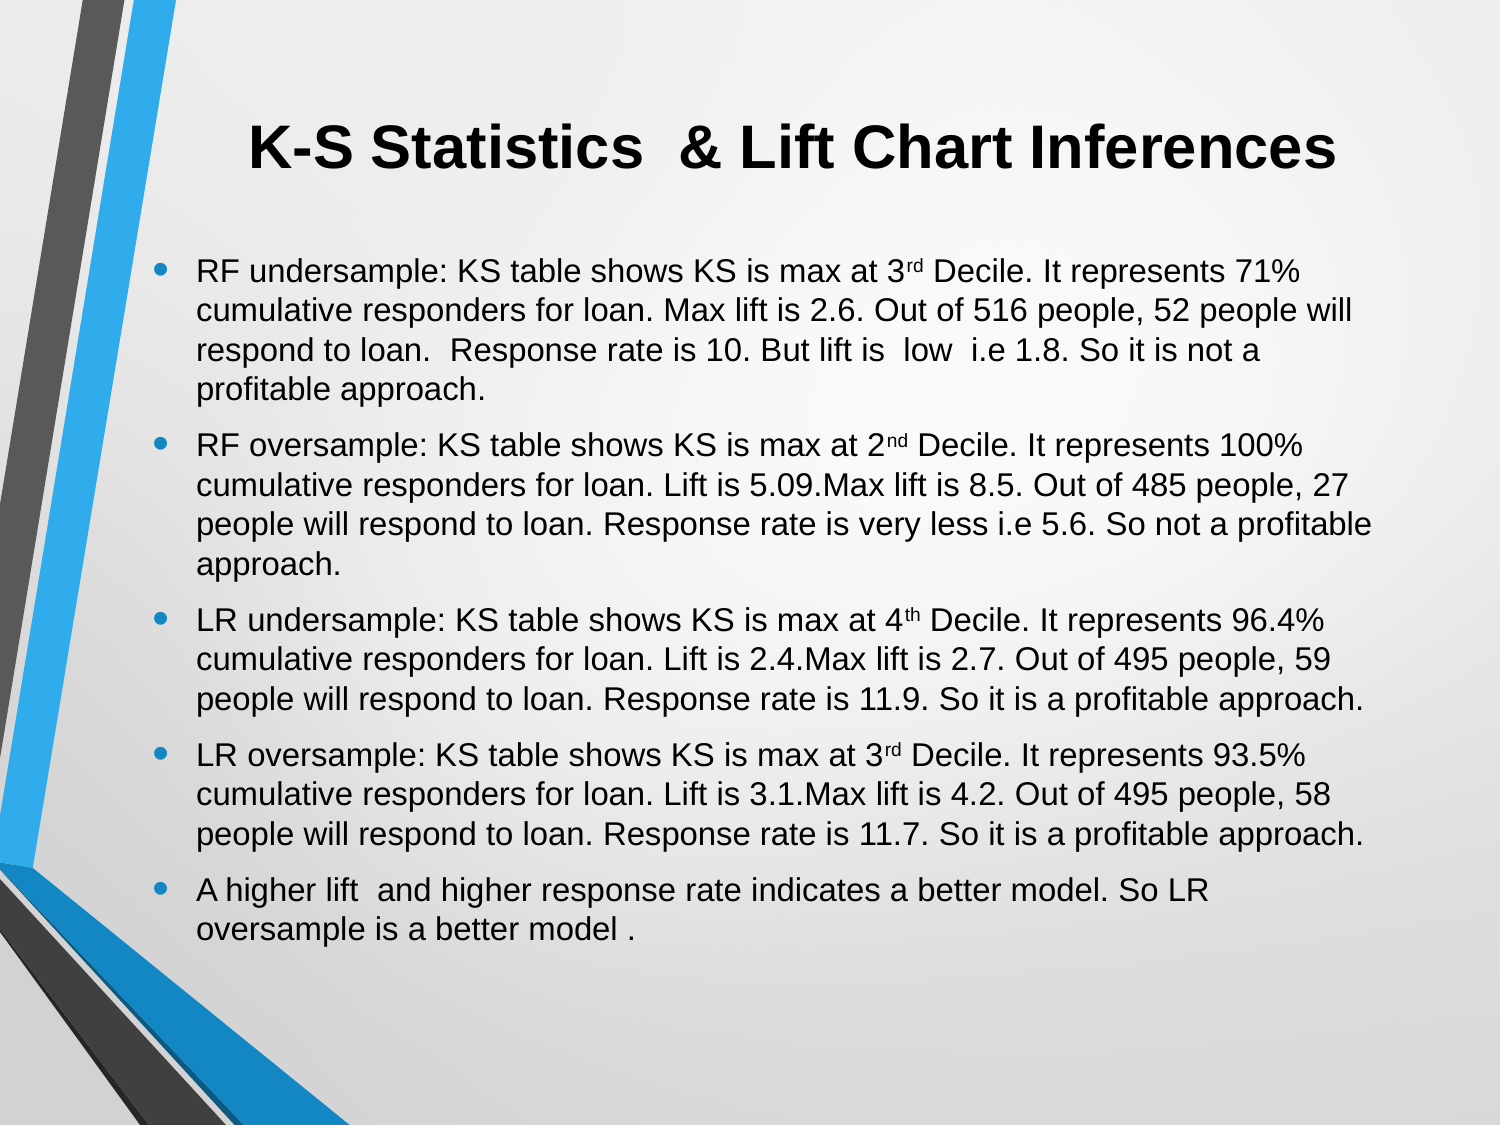

# K-S Statistics  & Lift Chart Inferences
RF undersample: KS table shows KS is max at 3rd Decile. It represents 71% cumulative responders for loan. Max lift is 2.6. Out of 516 people, 52 people will respond to loan.  Response rate is 10. But lift is  low  i.e 1.8. So it is not a profitable approach.
RF oversample: KS table shows KS is max at 2nd Decile. It represents 100% cumulative responders for loan. Lift is 5.09.Max lift is 8.5. Out of 485 people, 27 people will respond to loan. Response rate is very less i.e 5.6. So not a profitable approach.
LR undersample: KS table shows KS is max at 4th Decile. It represents 96.4% cumulative responders for loan. Lift is 2.4.Max lift is 2.7. Out of 495 people, 59 people will respond to loan. Response rate is 11.9. So it is a profitable approach.
LR oversample: KS table shows KS is max at 3rd Decile. It represents 93.5% cumulative responders for loan. Lift is 3.1.Max lift is 4.2. Out of 495 people, 58 people will respond to loan. Response rate is 11.7. So it is a profitable approach.
A higher lift  and higher response rate indicates a better model. So LR oversample is a better model .